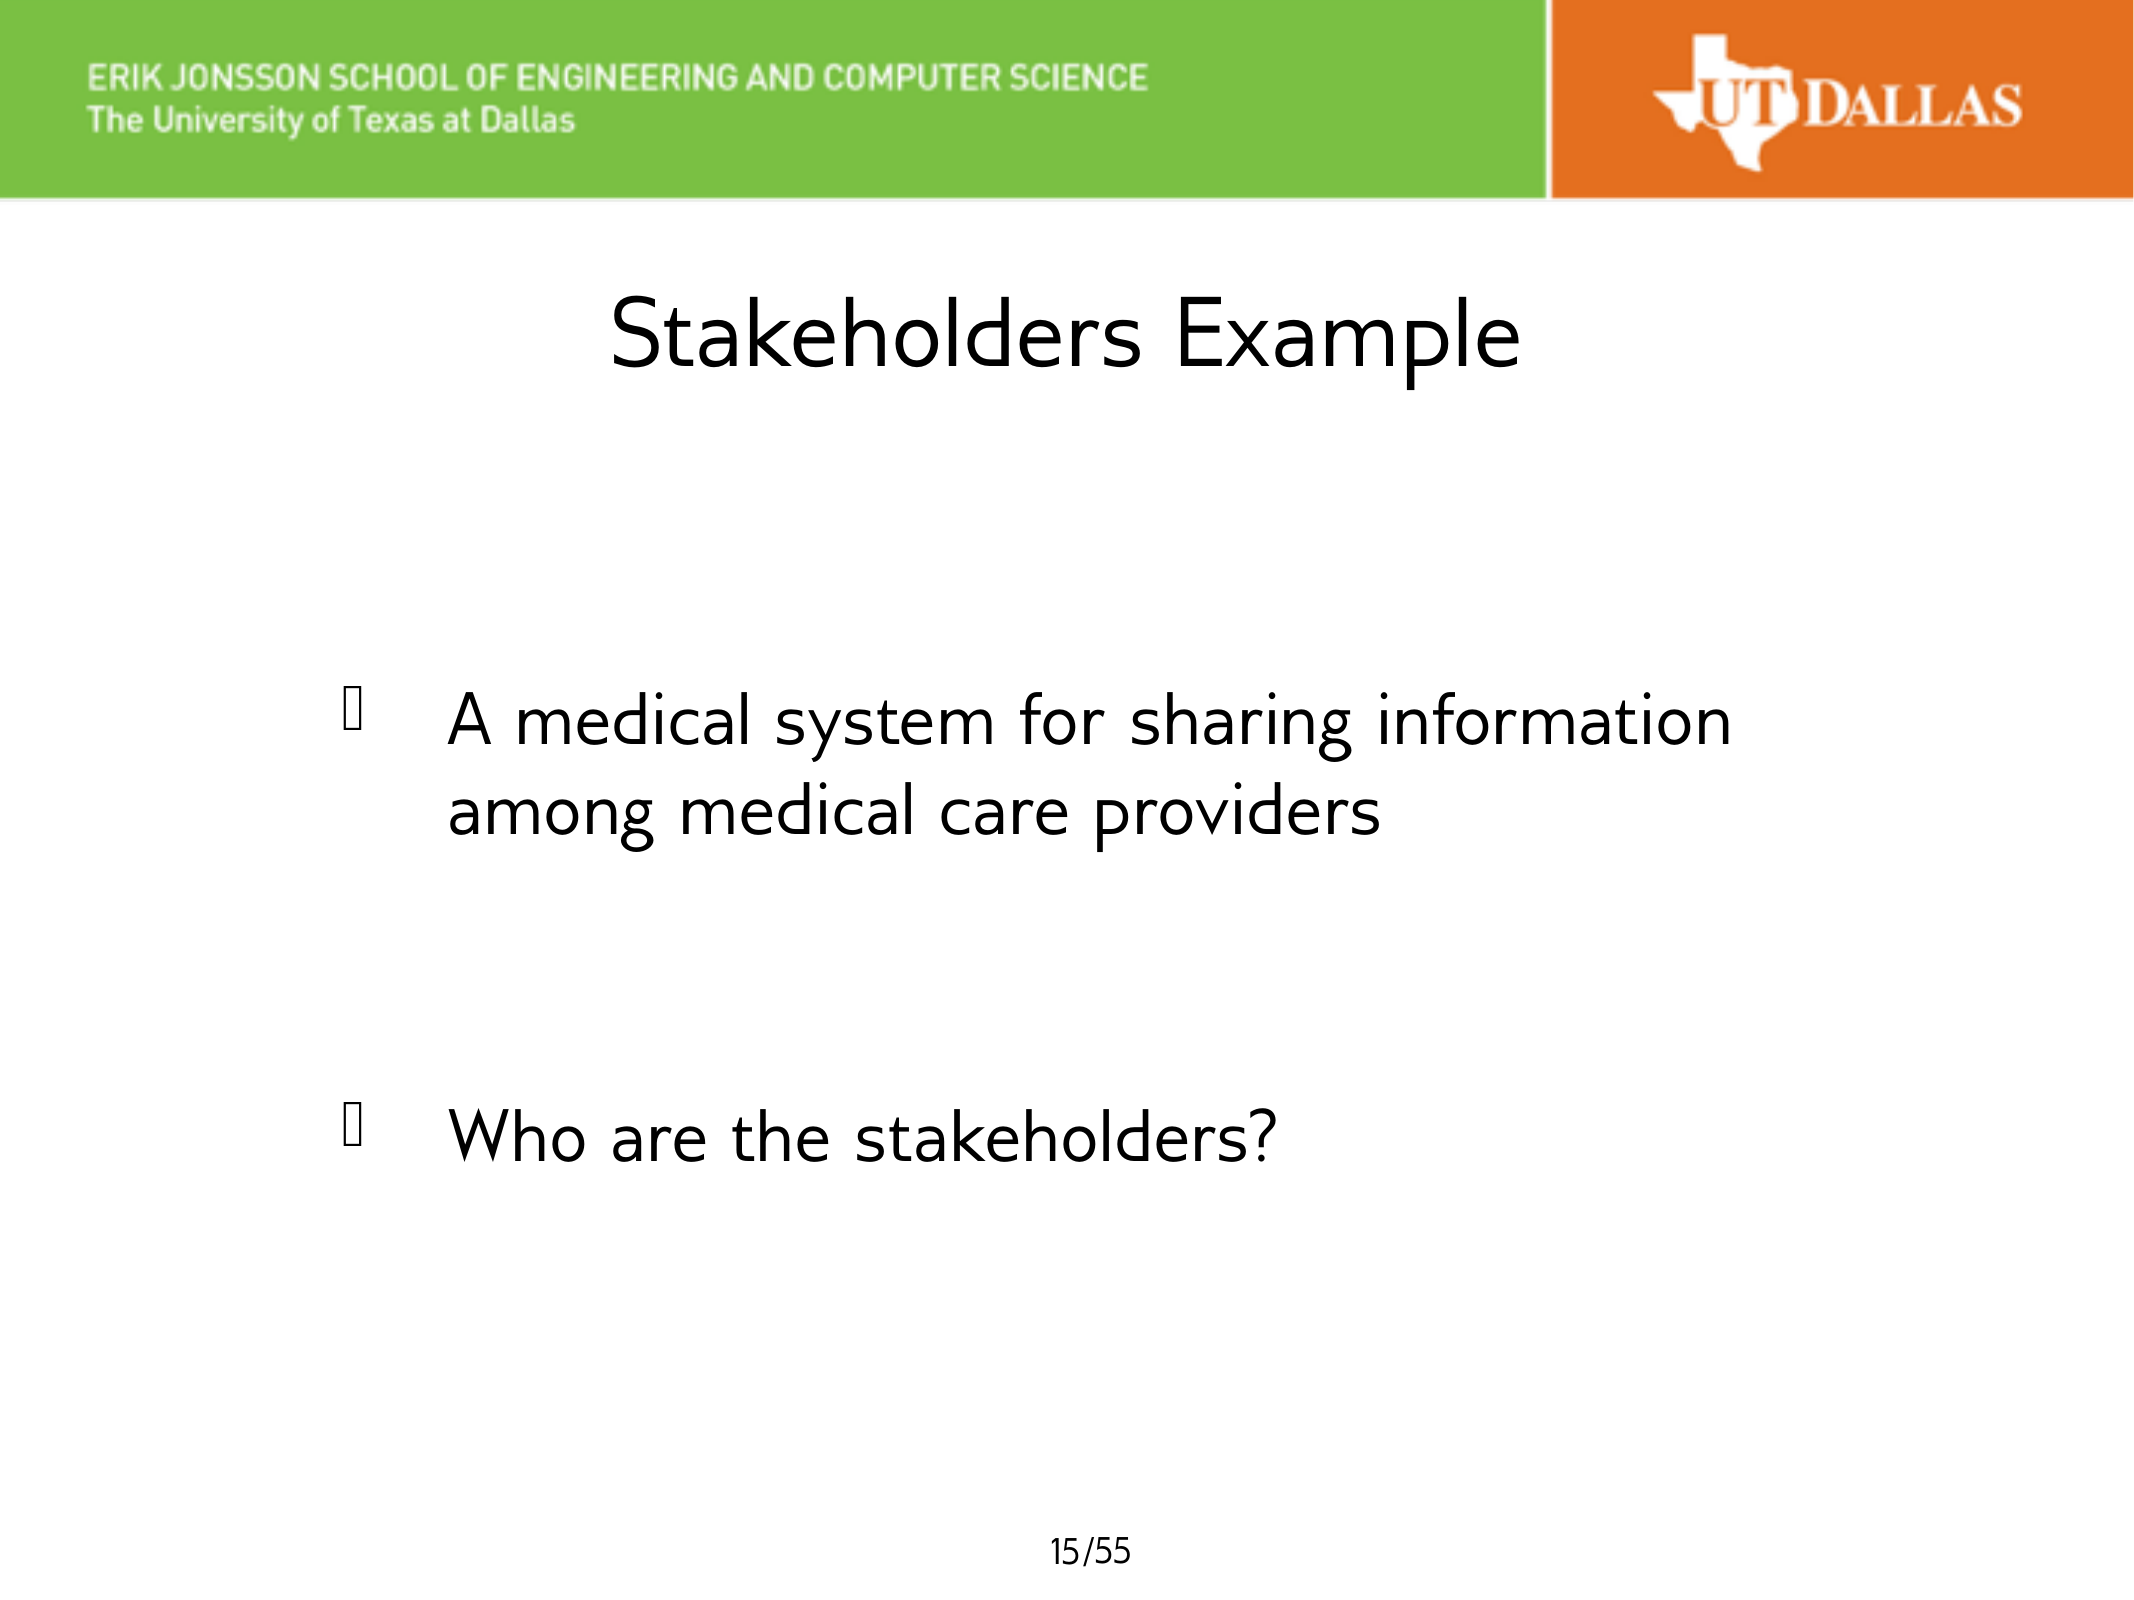

# Stakeholders Example
A medical system for sharing information among medical care providers

Who are the stakeholders?
15